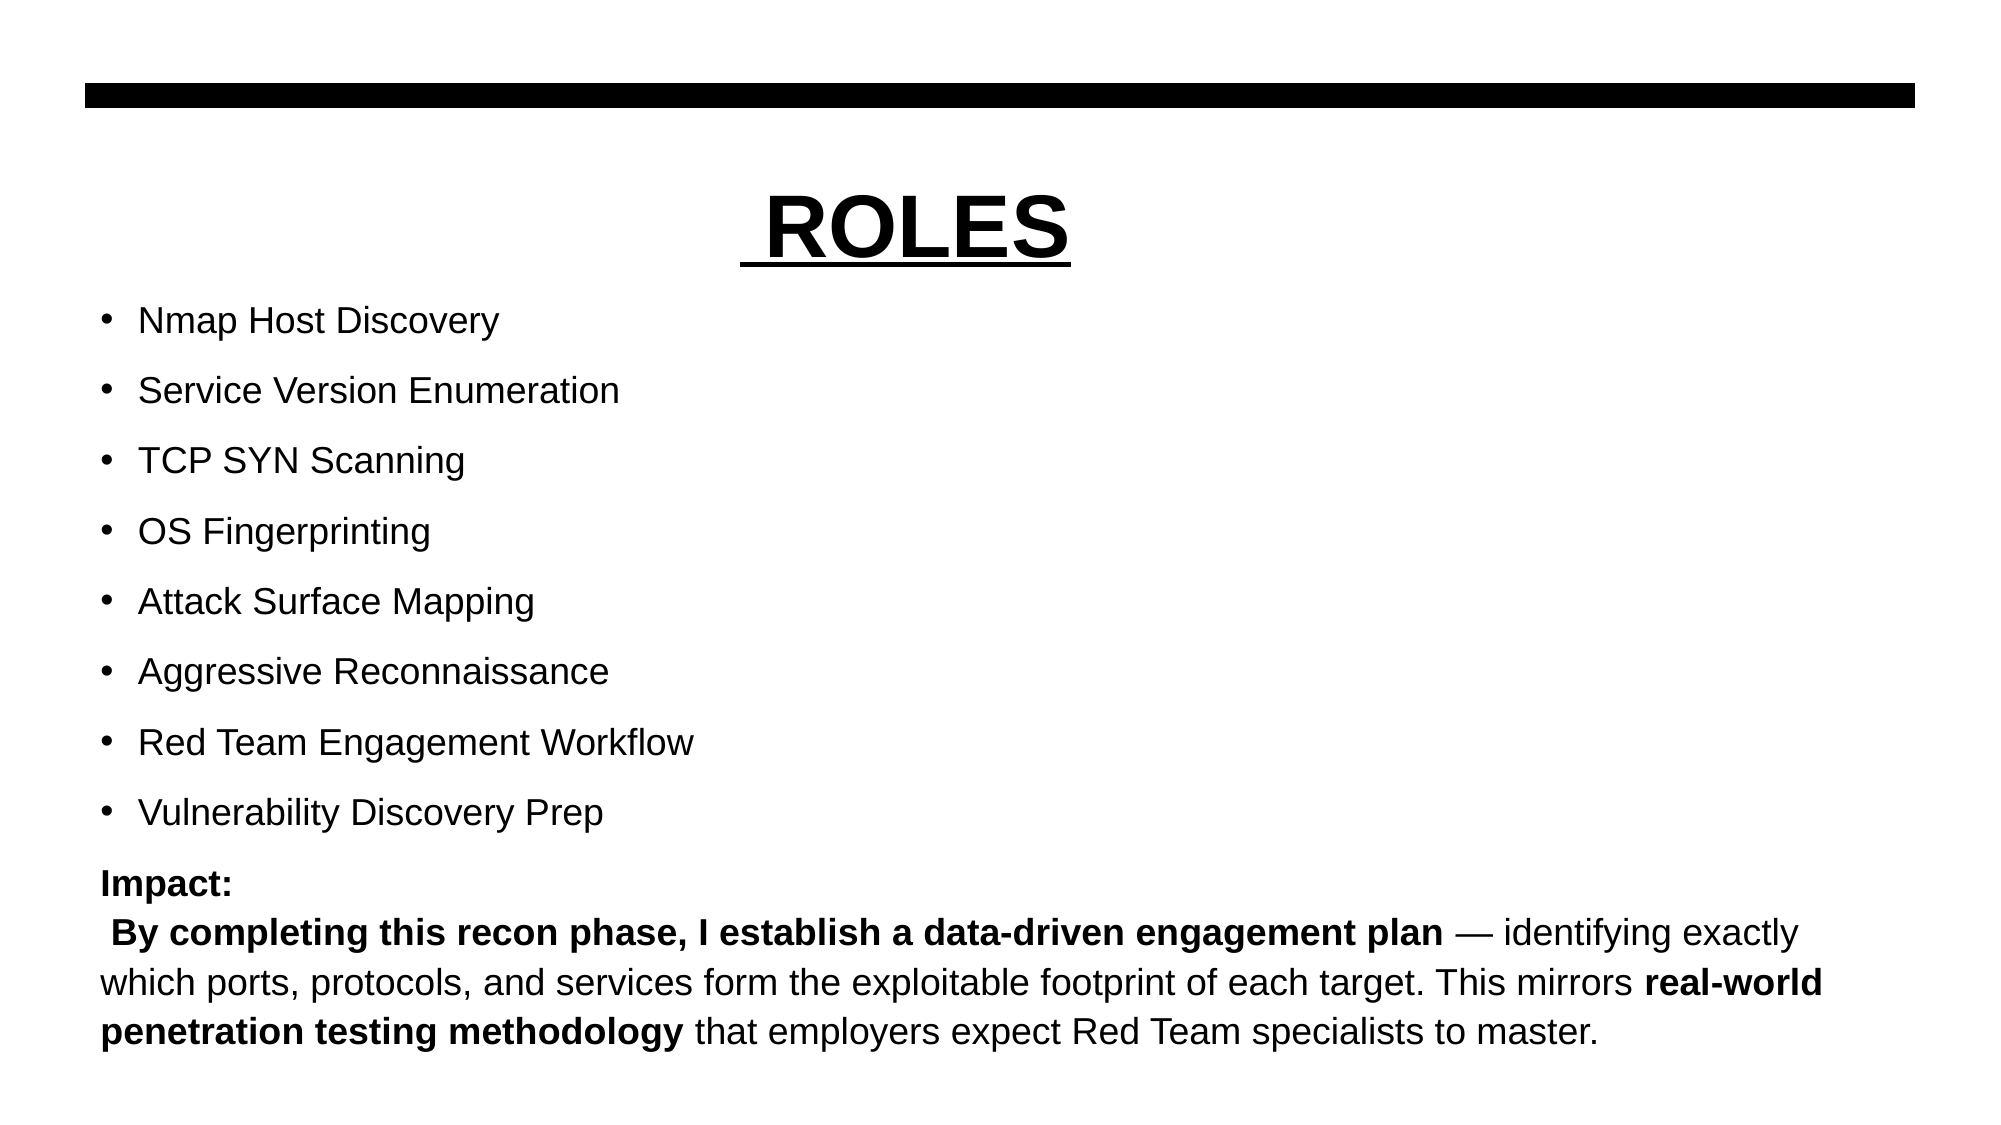

# ROLES
Nmap Host Discovery
Service Version Enumeration
TCP SYN Scanning
OS Fingerprinting
Attack Surface Mapping
Aggressive Reconnaissance
Red Team Engagement Workflow
Vulnerability Discovery Prep
Impact:
 By completing this recon phase, I establish a data-driven engagement plan — identifying exactly which ports, protocols, and services form the exploitable footprint of each target. This mirrors real-world penetration testing methodology that employers expect Red Team specialists to master.